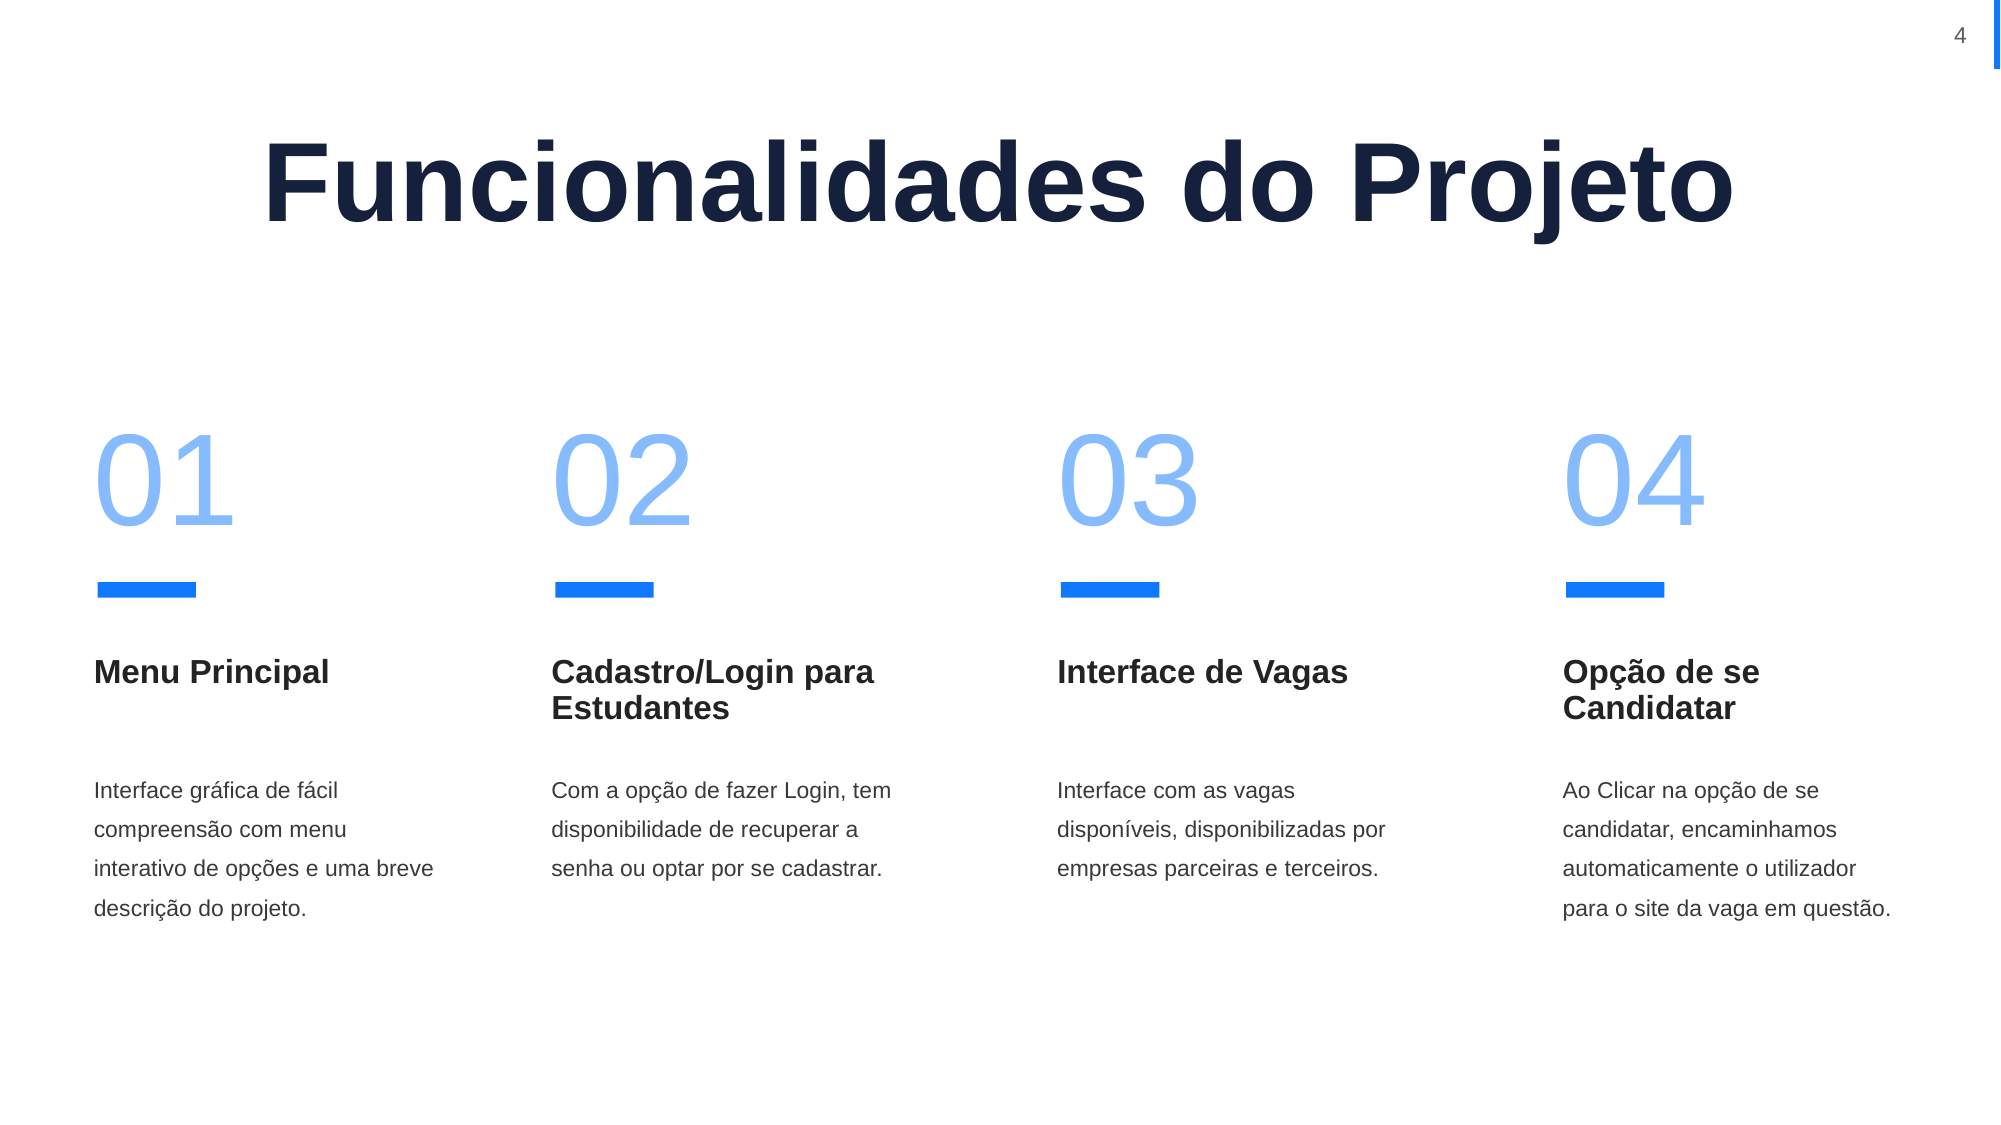

Funcionalidades do Projeto

01
02
03
04

Menu Principal
Cadastro/Login para Estudantes

Interface de Vagas

Opção de se Candidatar

Interface gráfica de fácil compreensão com menu interativo de opções e uma breve descrição do projeto.
Com a opção de fazer Login, tem disponibilidade de recuperar a senha ou optar por se cadastrar.
Interface com as vagas disponíveis, disponibilizadas por empresas parceiras e terceiros.
Ao Clicar na opção de se candidatar, encaminhamos automaticamente o utilizador para o site da vaga em questão.